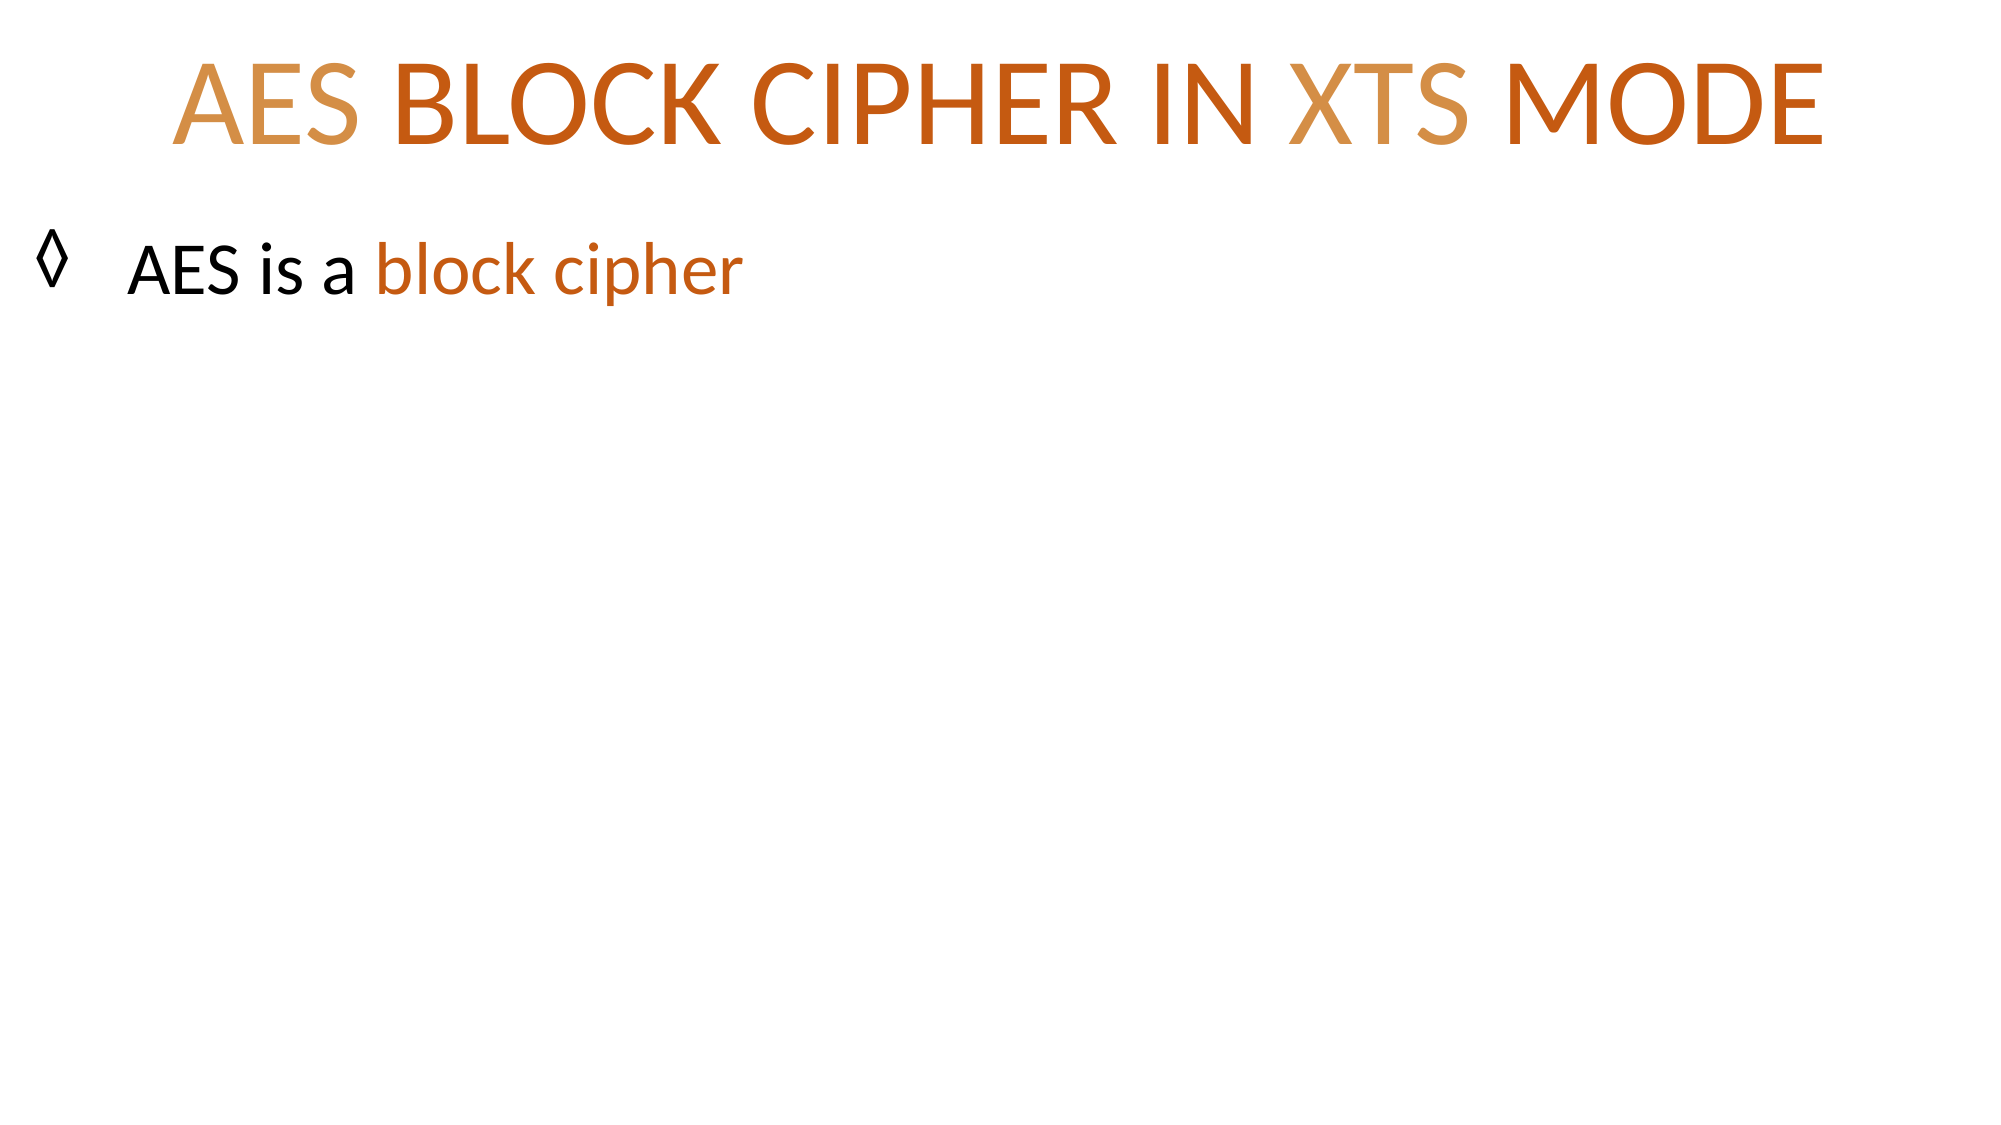

AES Block Cipher In XTS Mode
AES is a block cipher